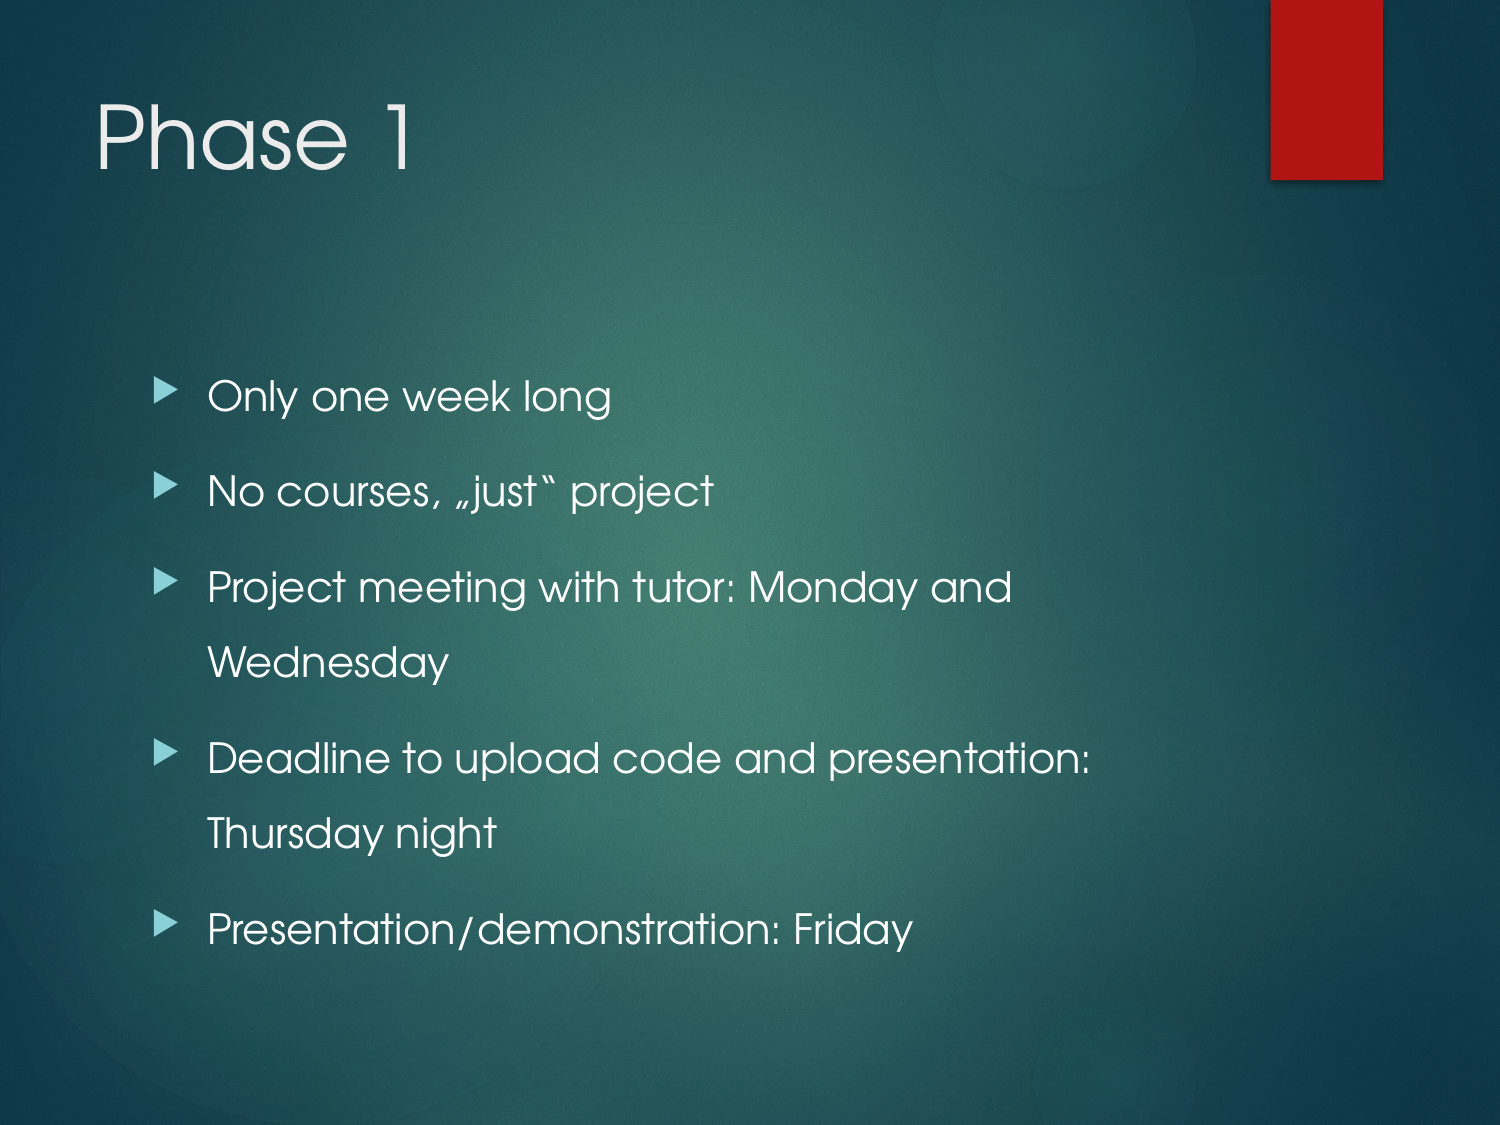

# Phase 1
Only one week long
No courses, „just“ project
Project meeting with tutor: Monday and Wednesday
Deadline to upload code and presentation: Thursday night
Presentation/demonstration: Friday